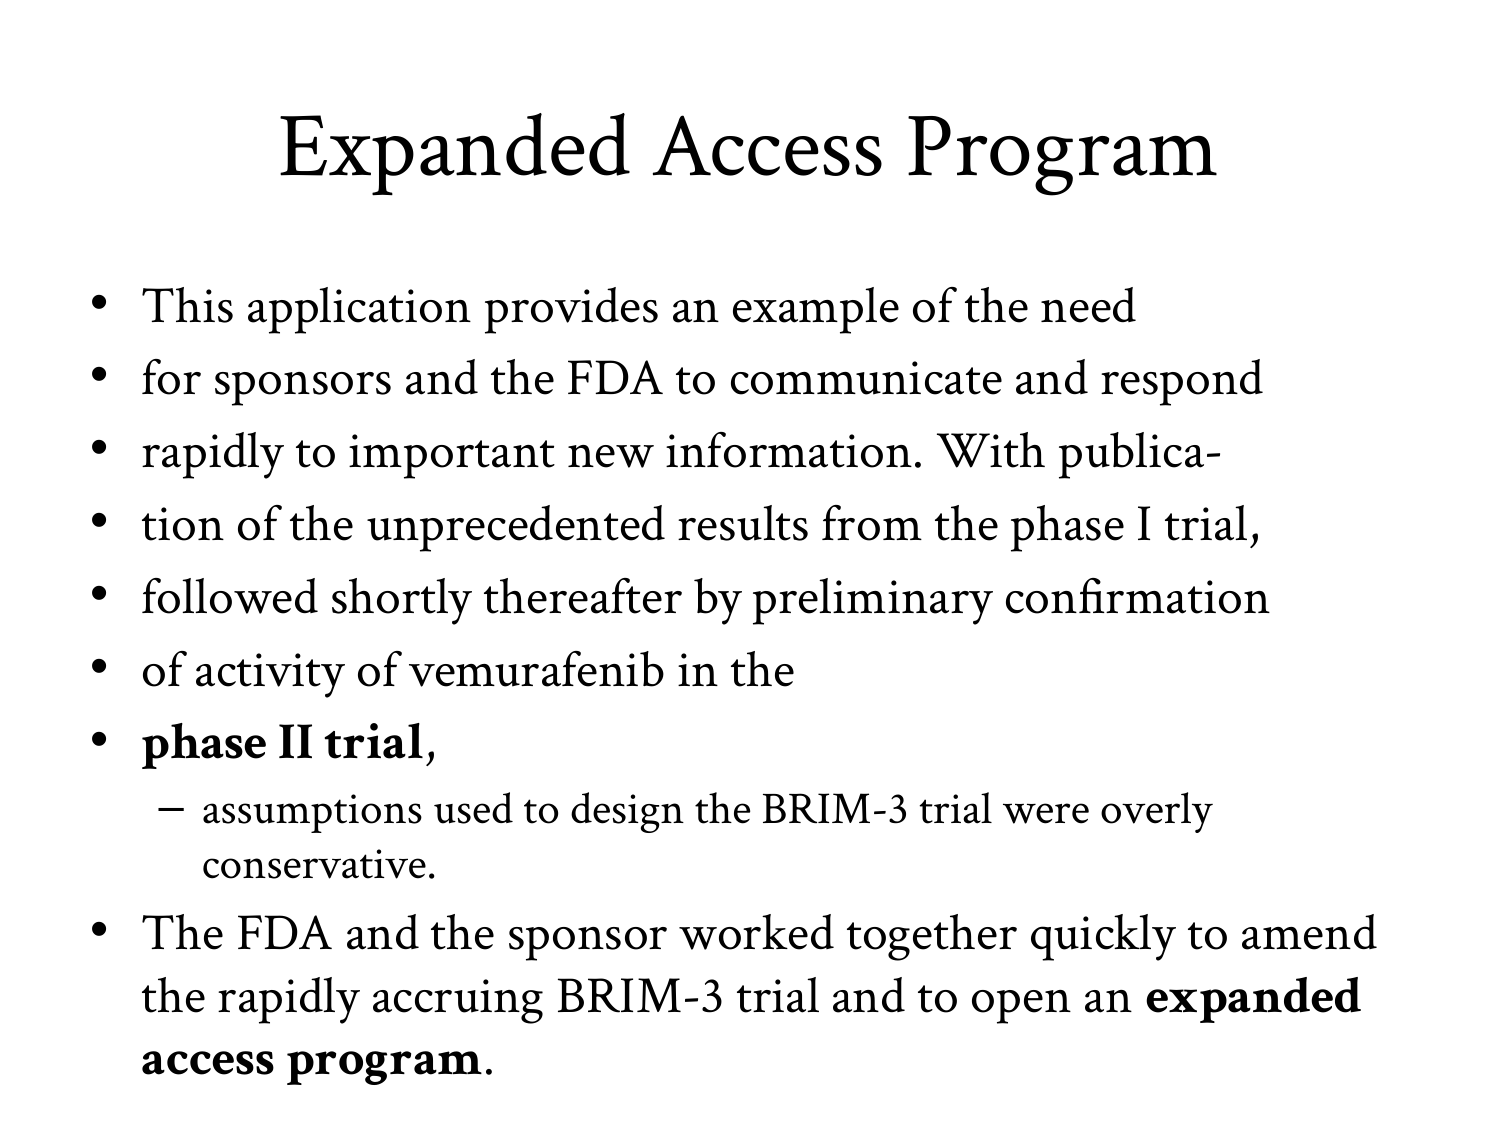

# Expanded Access Program
This application provides an example of the need
for sponsors and the FDA to communicate and respond
rapidly to important new information. With publica-
tion of the unprecedented results from the phase I trial,
followed shortly thereafter by preliminary confirmation
of activity of vemurafenib in the
phase II trial,
assumptions used to design the BRIM-3 trial were overly conservative.
The FDA and the sponsor worked together quickly to amend the rapidly accruing BRIM-3 trial and to open an expanded access program.